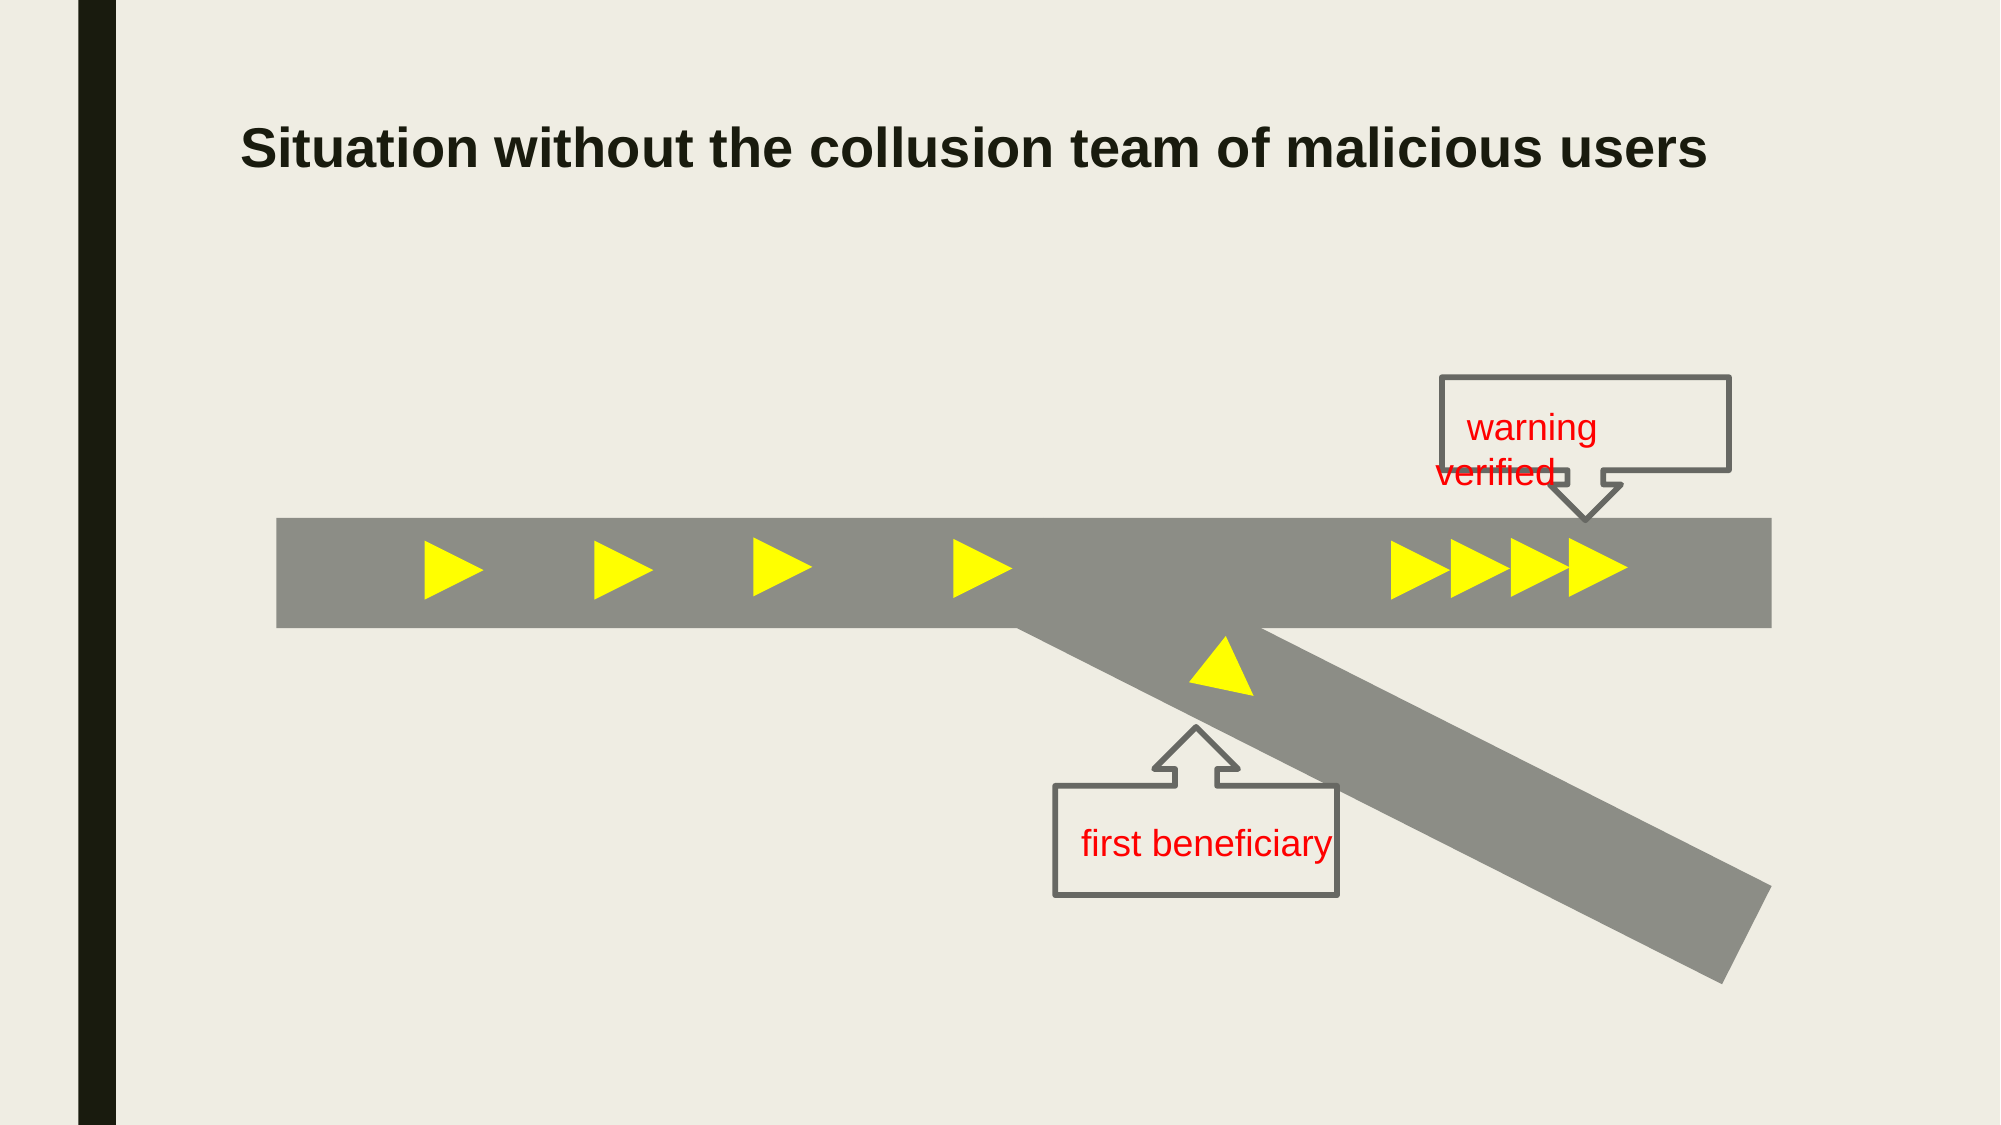

# Situation without the collusion team of malicious users

   warning verified

   first beneficiary